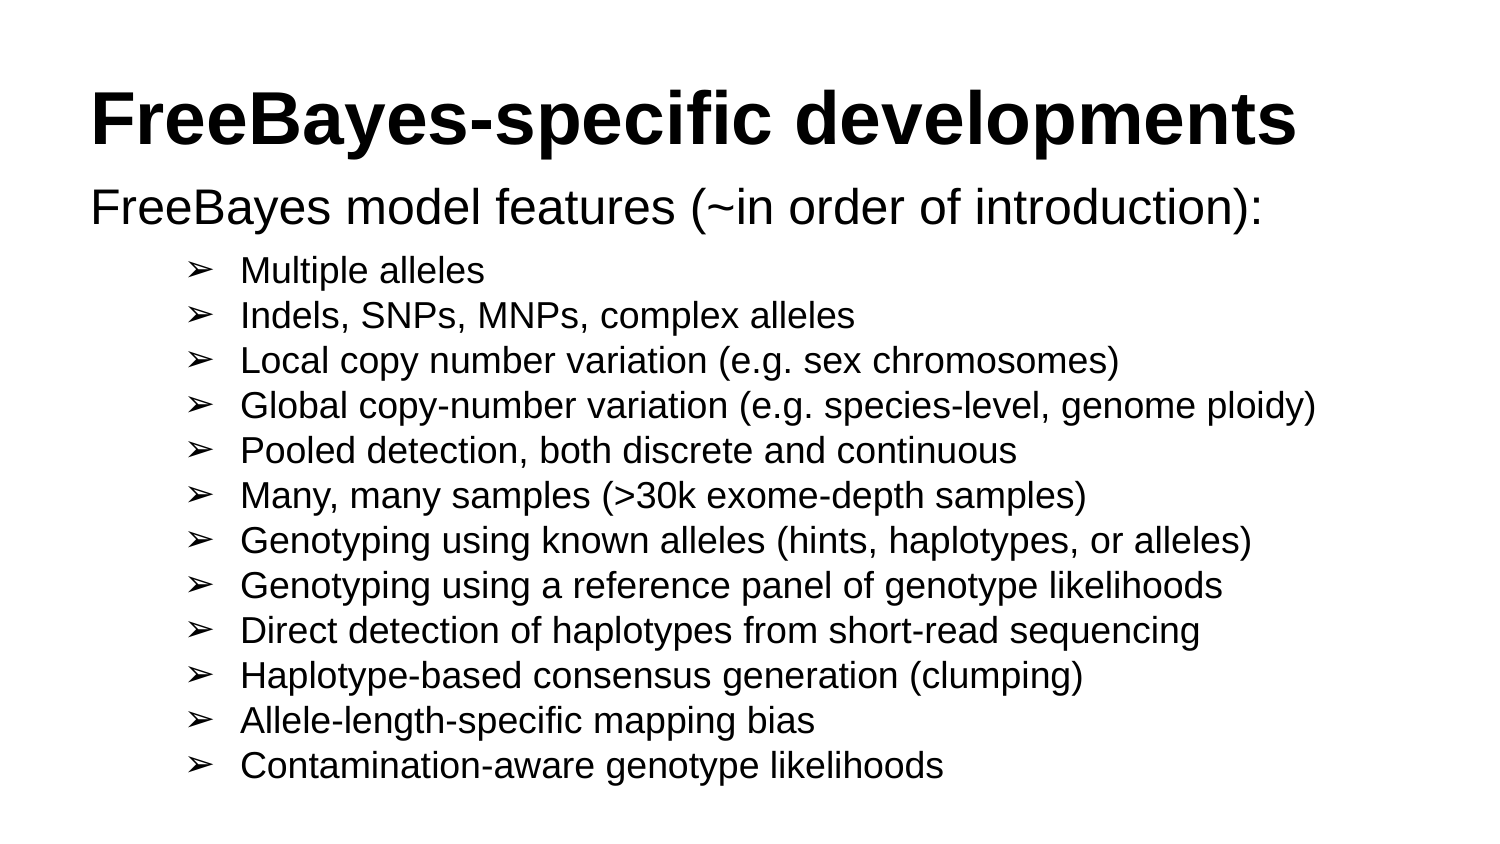

# FreeBayes-specific developments
FreeBayes model features (~in order of introduction):
Multiple alleles
Indels, SNPs, MNPs, complex alleles
Local copy number variation (e.g. sex chromosomes)
Global copy-number variation (e.g. species-level, genome ploidy)
Pooled detection, both discrete and continuous
Many, many samples (>30k exome-depth samples)
Genotyping using known alleles (hints, haplotypes, or alleles)
Genotyping using a reference panel of genotype likelihoods
Direct detection of haplotypes from short-read sequencing
Haplotype-based consensus generation (clumping)
Allele-length-specific mapping bias
Contamination-aware genotype likelihoods